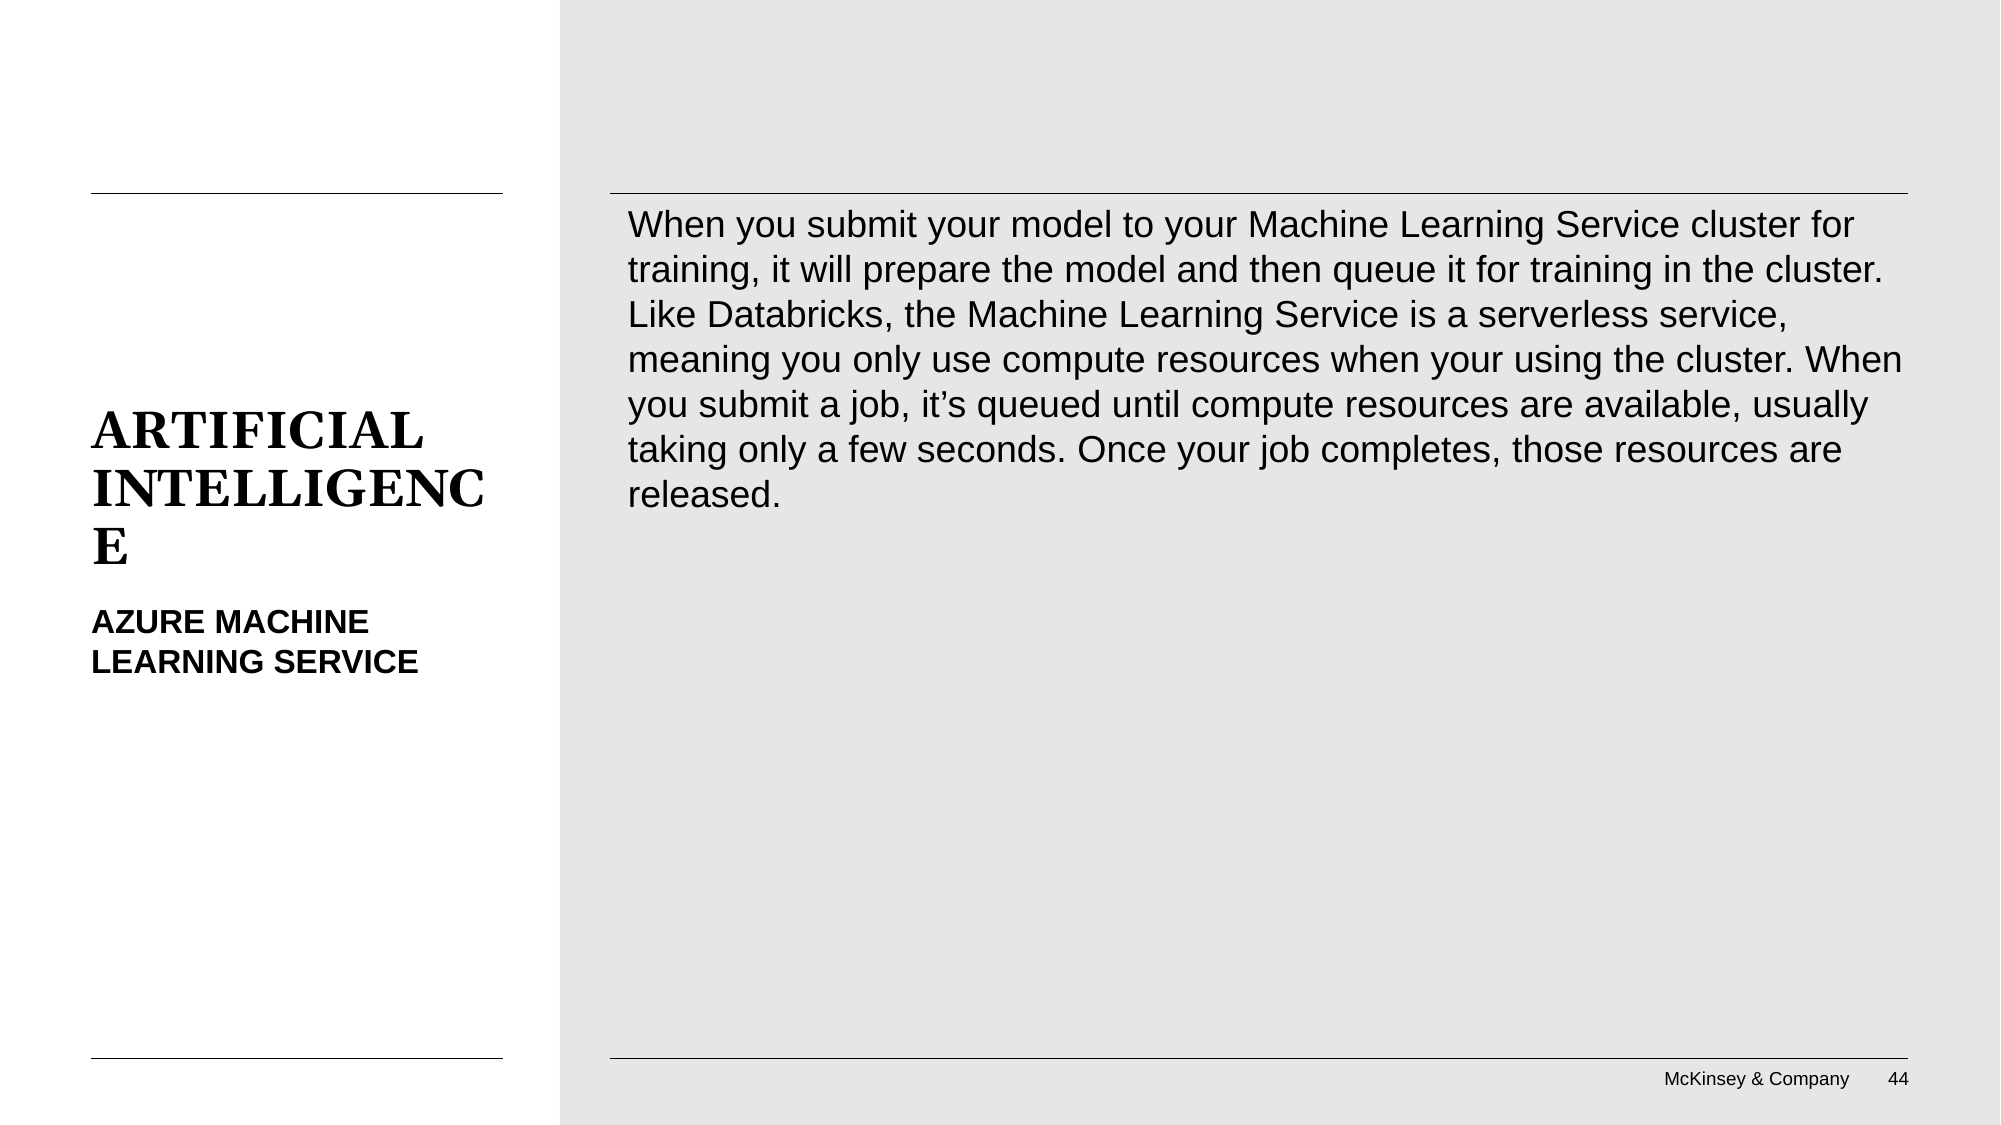

When you submit your model to your Machine Learning Service cluster for training, it will prepare the model and then queue it for training in the cluster. Like Databricks, the Machine Learning Service is a serverless service, meaning you only use compute resources when your using the cluster. When you submit a job, it’s queued until compute resources are available, usually taking only a few seconds. Once your job completes, those resources are released.

# Artificial Intelligence
Azure Machine Learning Service